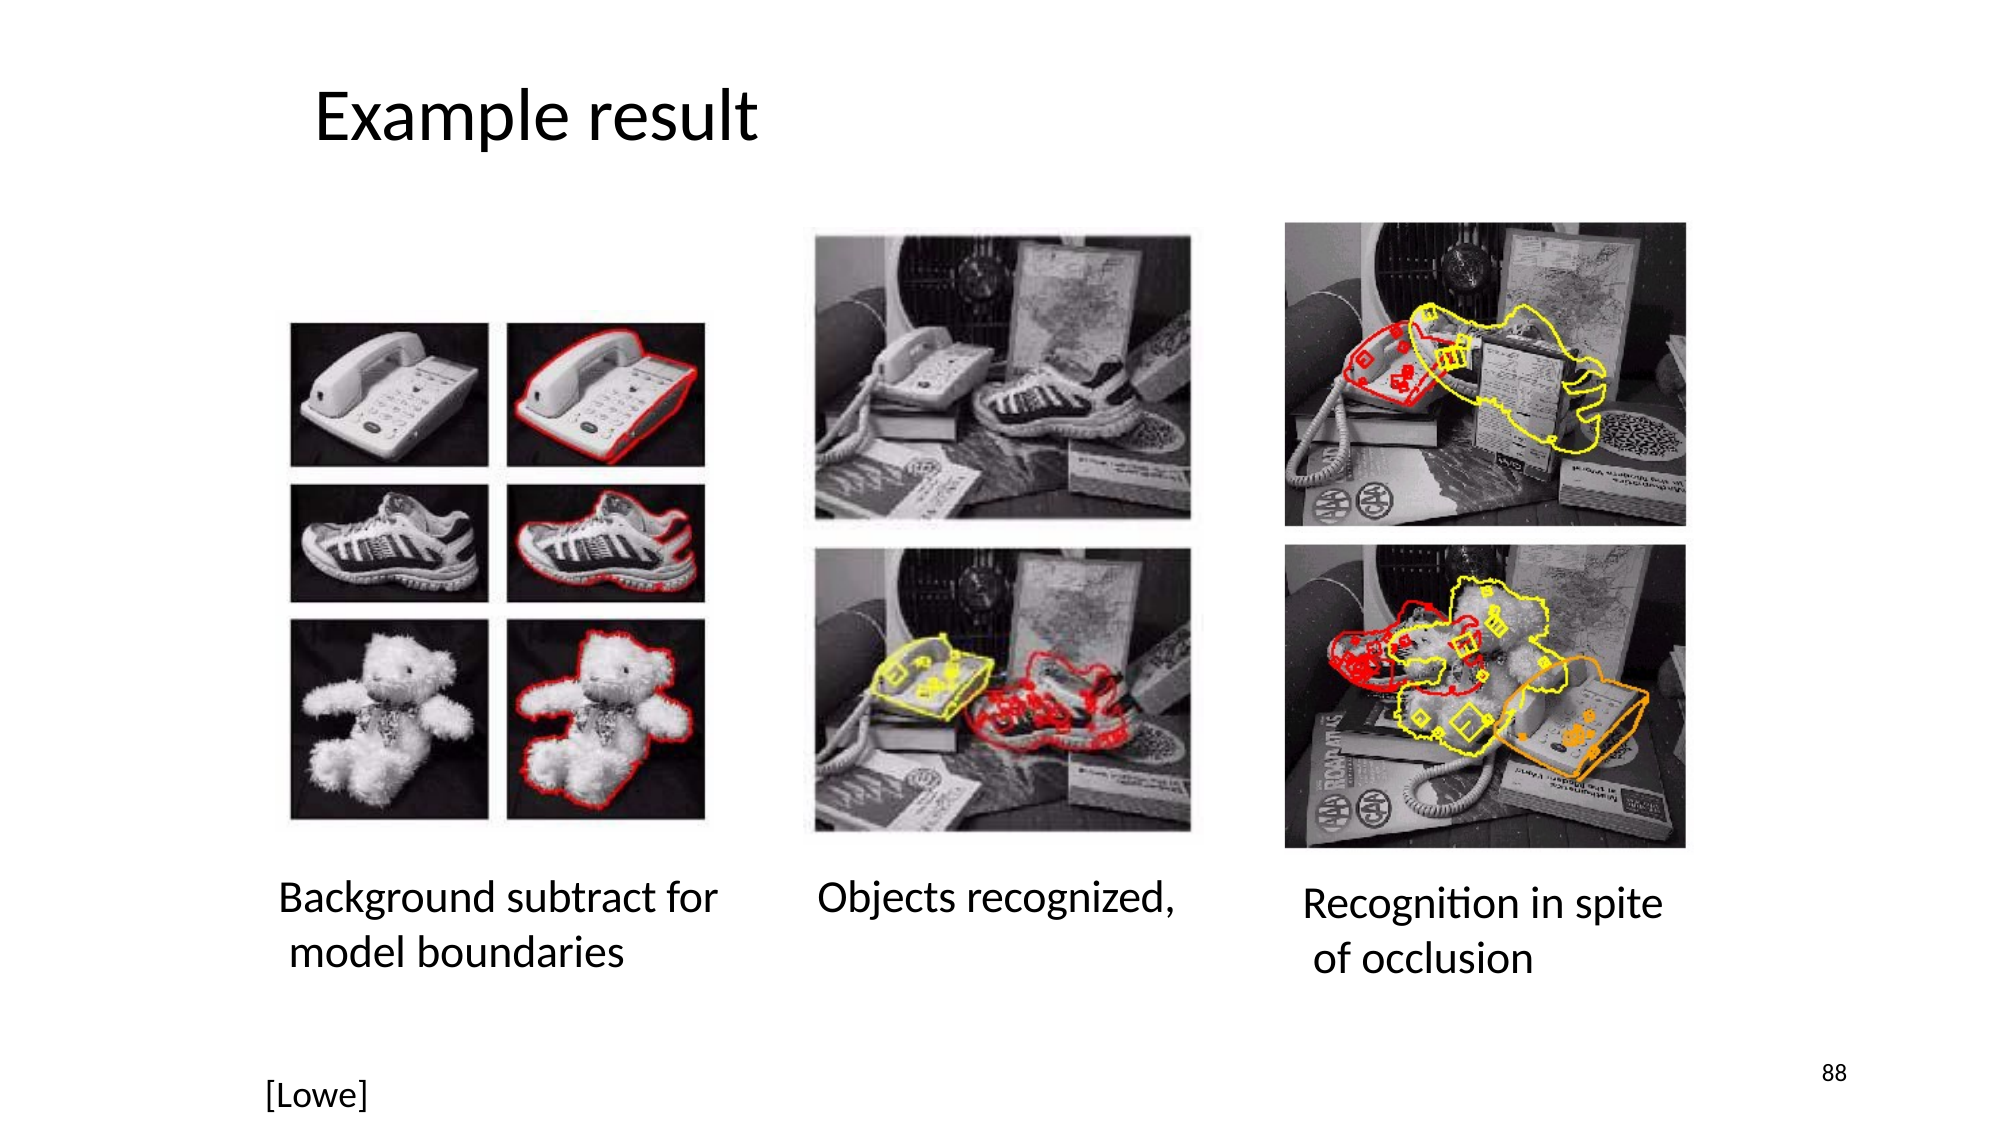

# Example result

Background subtract for  model boundaries
Objects recognized,
Recognition in spite  of occlusion
88
[Lowe]